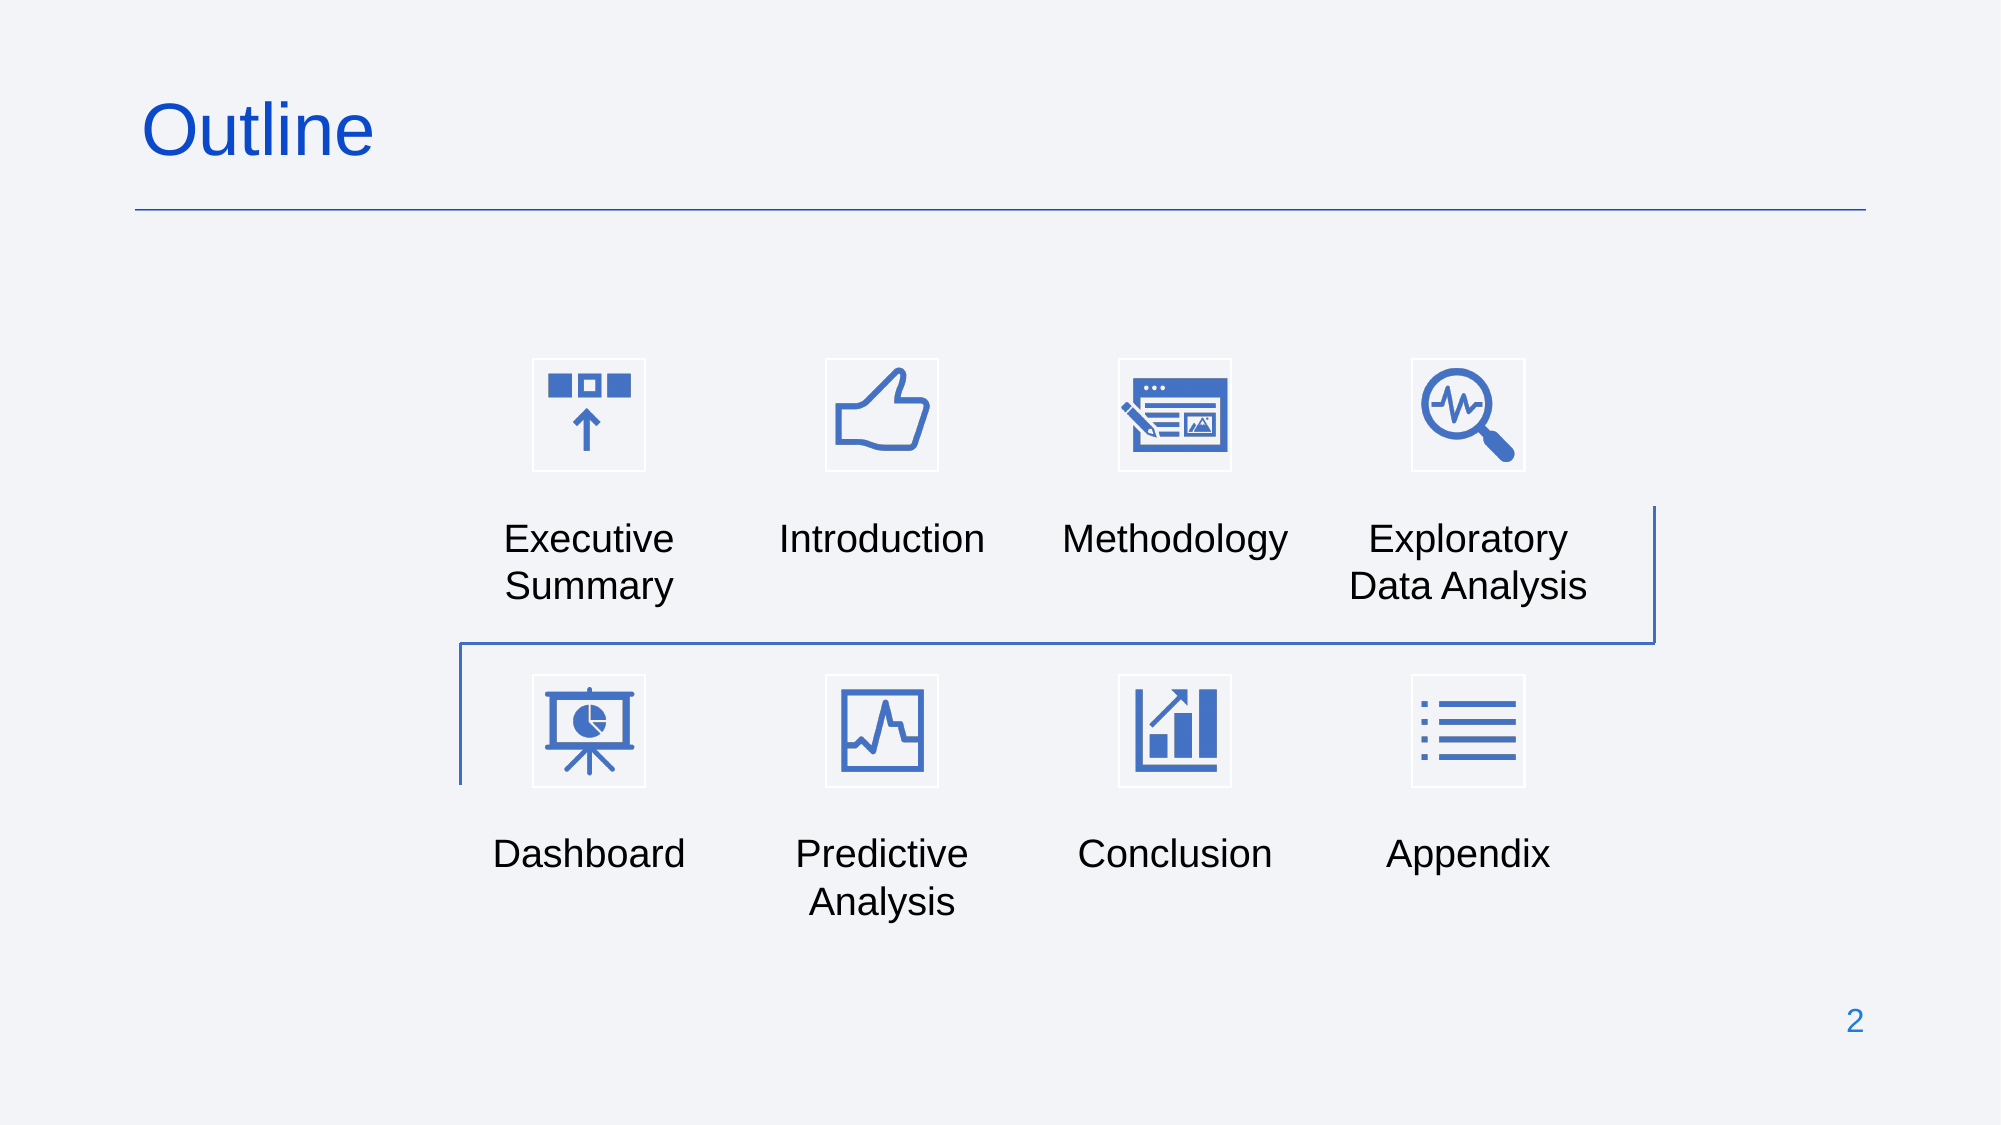

Outline
Executive Summary
Introduction
Methodology
Exploratory Data Analysis
Dashboard
Predictive Analysis
Conclusion
Appendix
2